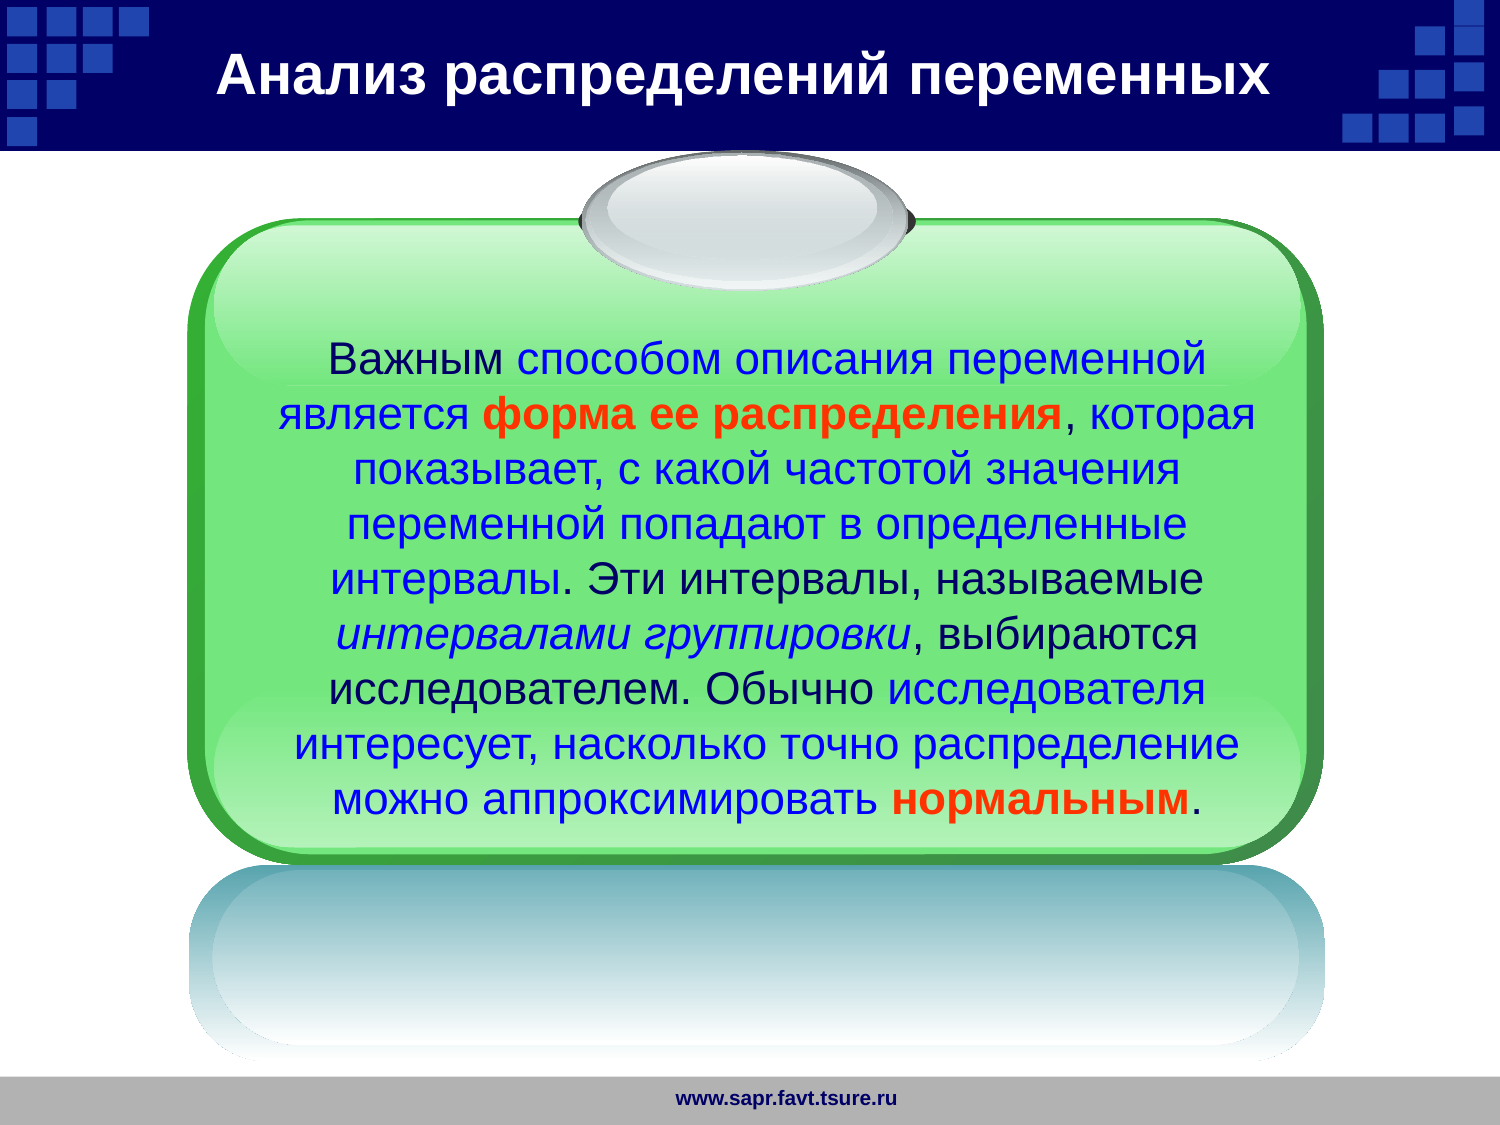

Анализ распределений переменных

Важным способом описания переменной является форма ее распределения, которая показывает, с какой частотой значения переменной попадают в определенные интервалы. Эти интервалы, называемые интервалами группировки, выбираются исследователем. Обычно исследователя интересует, насколько точно распределение можно аппроксимировать нормальным.

www.sapr.favt.tsure.ru